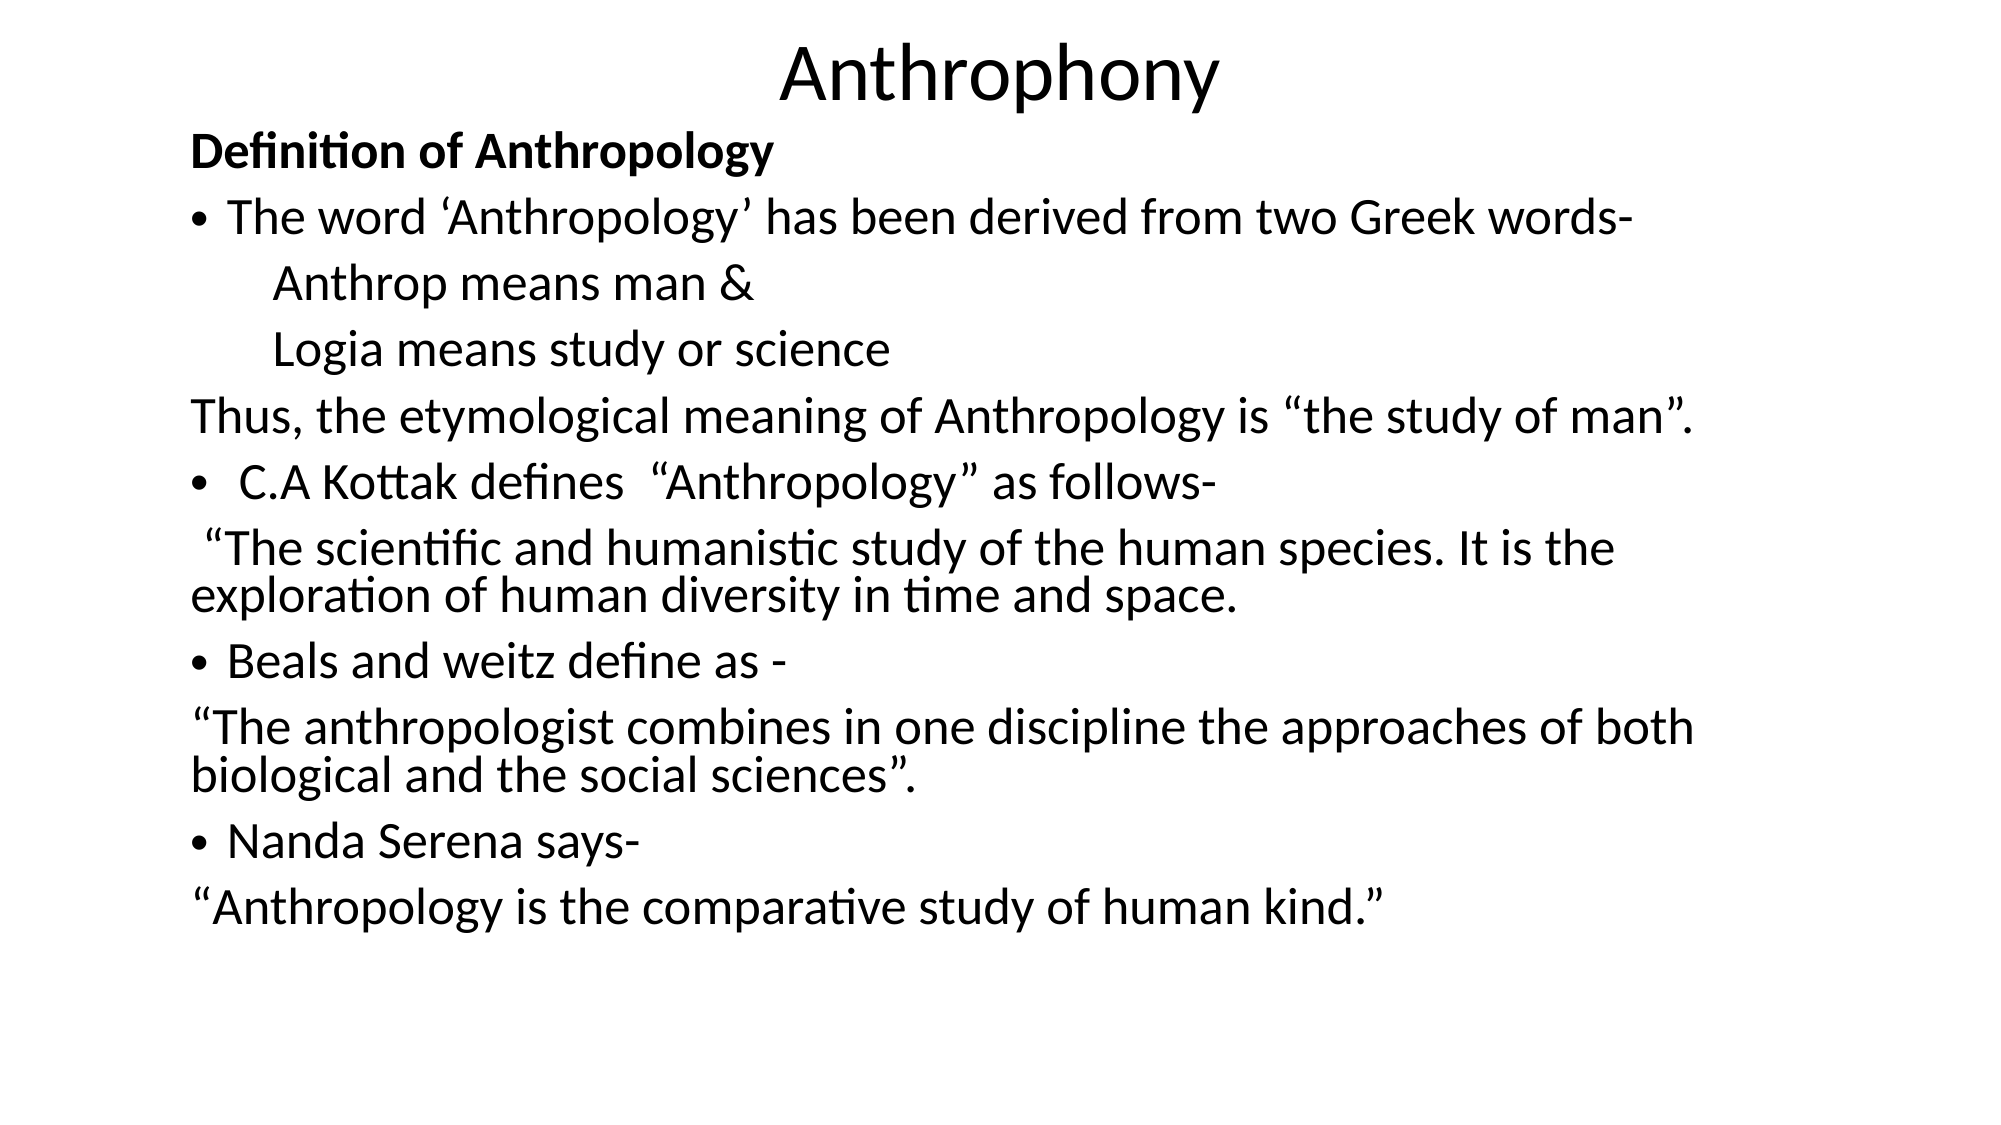

# Anthrophony
Definition of Anthropology
The word ‘Anthropology’ has been derived from two Greek words-
       Anthrop means man &
       Logia means study or science
Thus, the etymological meaning of Anthropology is “the study of man”.
 C.A Kottak defines  “Anthropology” as follows-
 “The scientific and humanistic study of the human species. It is the exploration of human diversity in time and space.
Beals and weitz define as -
“The anthropologist combines in one discipline the approaches of both biological and the social sciences”.
Nanda Serena says-
“Anthropology is the comparative study of human kind.”